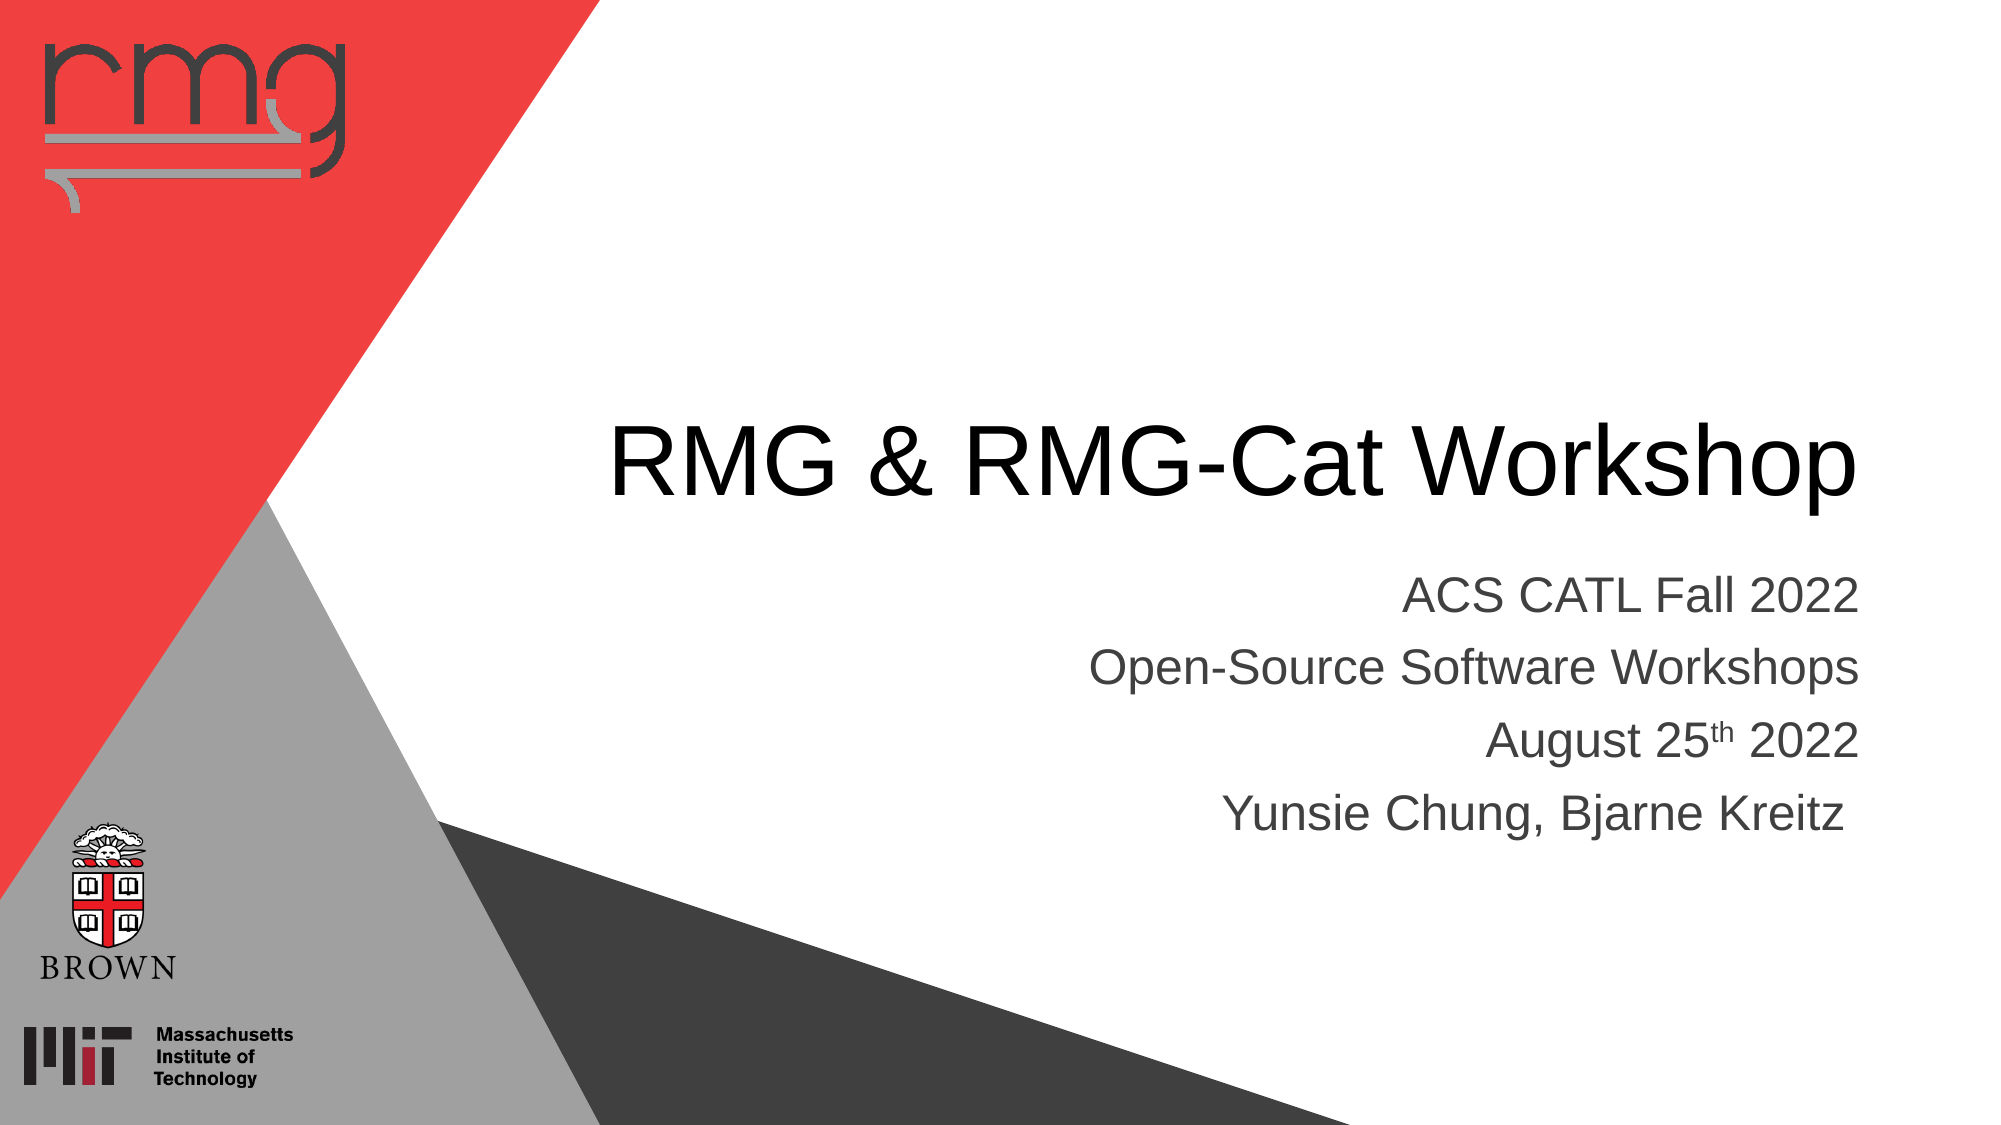

# RMG & RMG-Cat Workshop
ACS CATL Fall 2022
Open-Source Software Workshops
August 25th 2022
Yunsie Chung, Bjarne Kreitz